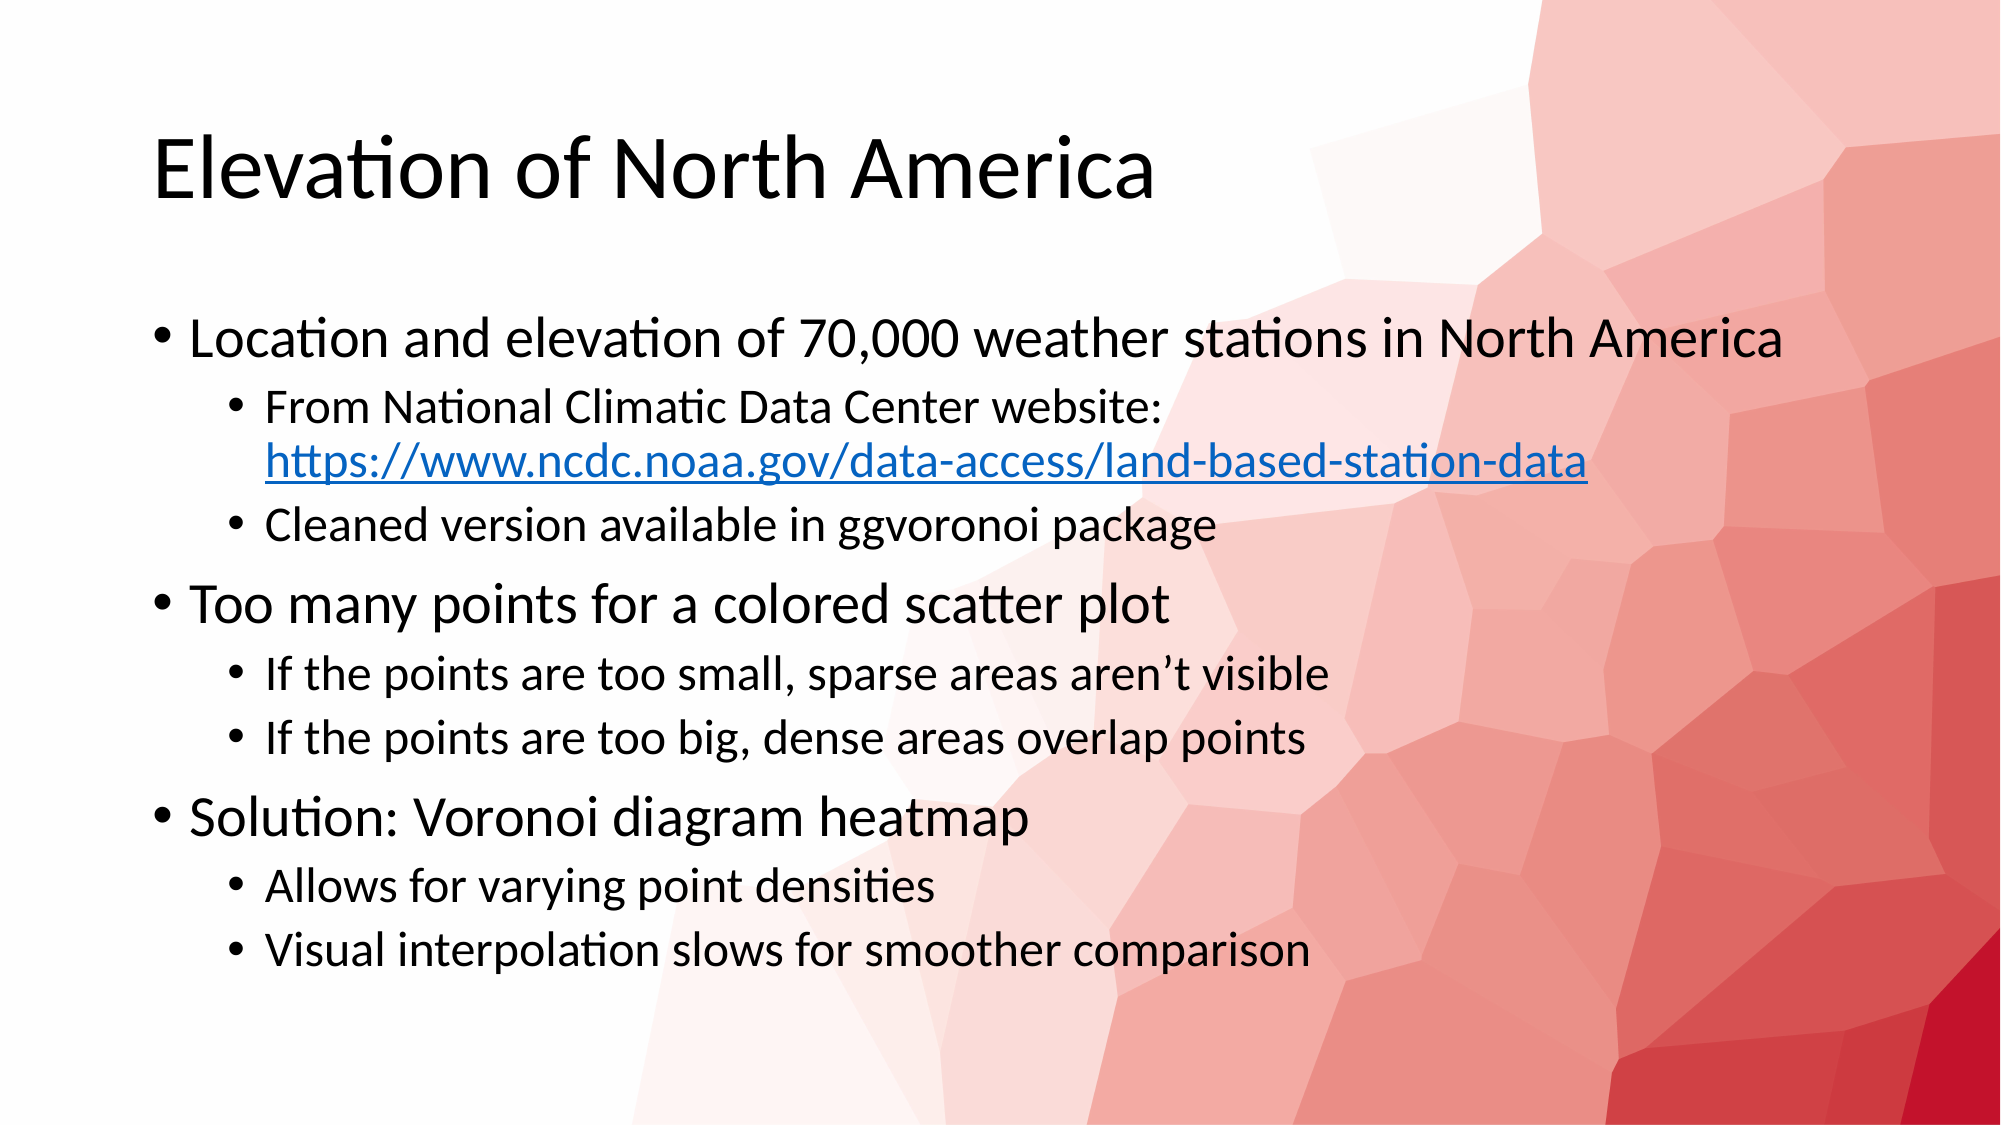

# Elevation of North America
Location and elevation of 70,000 weather stations in North America
From National Climatic Data Center website: https://www.ncdc.noaa.gov/data-access/land-based-station-data
Cleaned version available in ggvoronoi package
Too many points for a colored scatter plot
If the points are too small, sparse areas aren’t visible
If the points are too big, dense areas overlap points
Solution: Voronoi diagram heatmap
Allows for varying point densities
Visual interpolation slows for smoother comparison